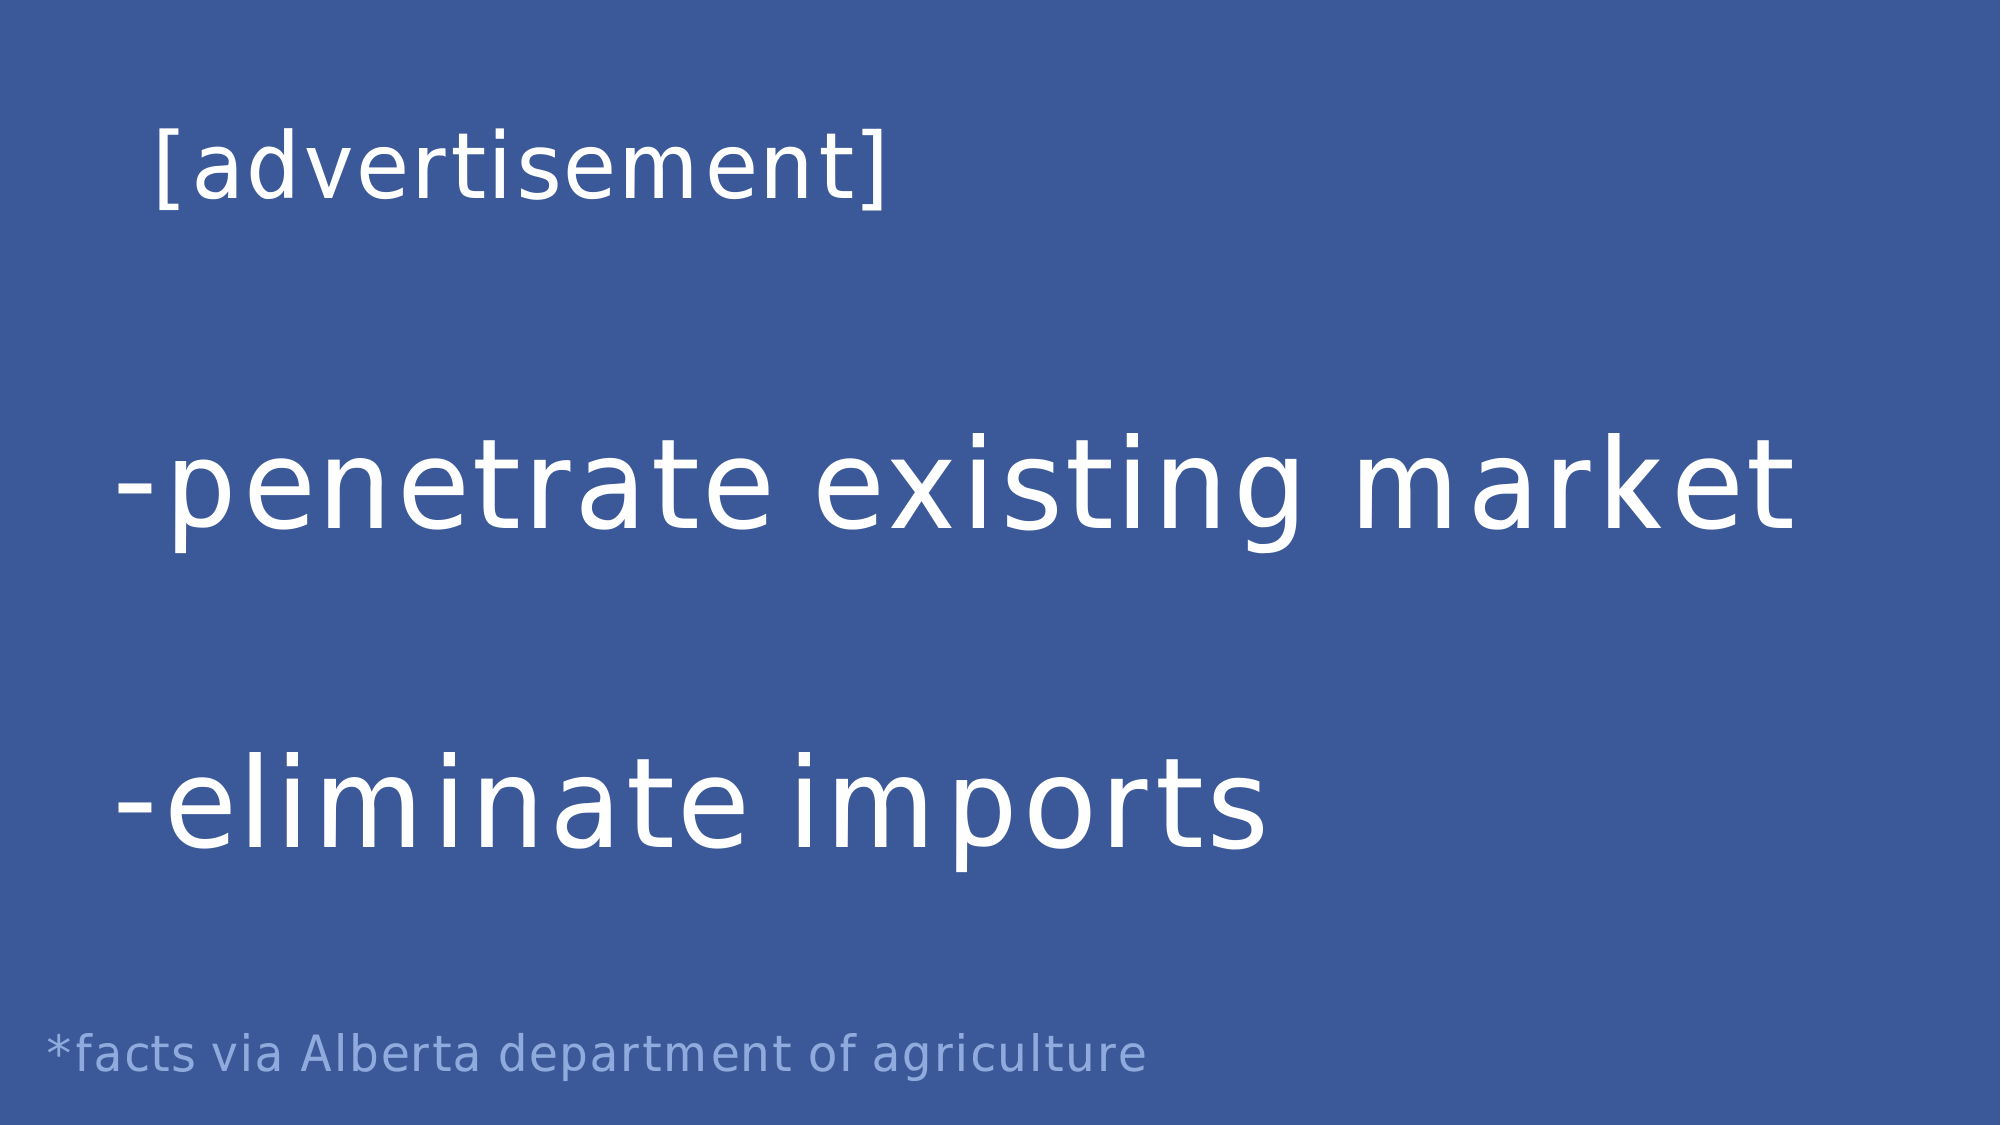

# [advertisement]
-penetrate existing market
-eliminate imports
*facts via Alberta department of agriculture